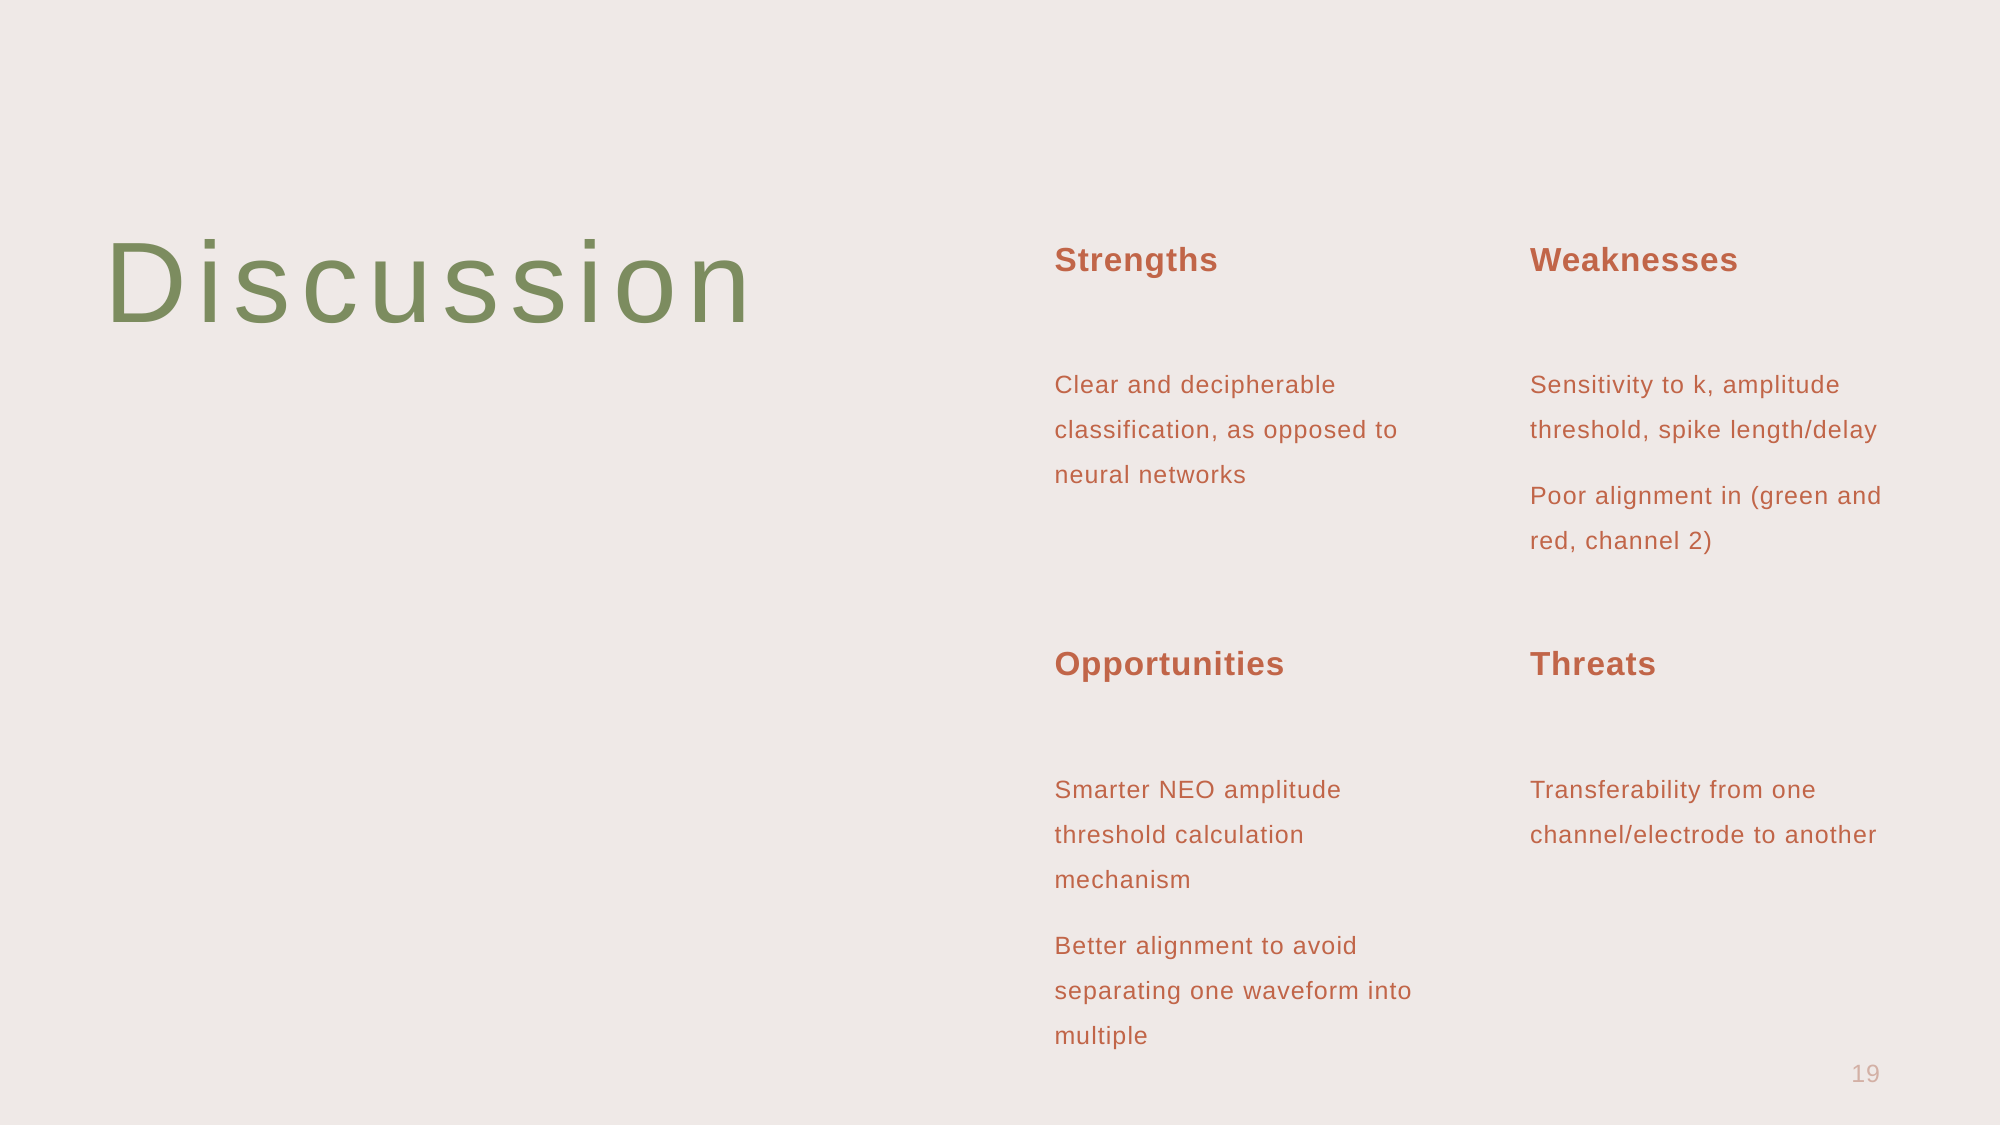

# Discussion
Strengths

Weaknesses
Clear and decipherable classification, as opposed to neural networks
Sensitivity to k, amplitude threshold, spike length/delay
Poor alignment in (green and red, channel 2)
Opportunities
Threats
Smarter NEO amplitude threshold calculation mechanism
Better alignment to avoid separating one waveform into multiple
Transferability from one channel/electrode to another
19